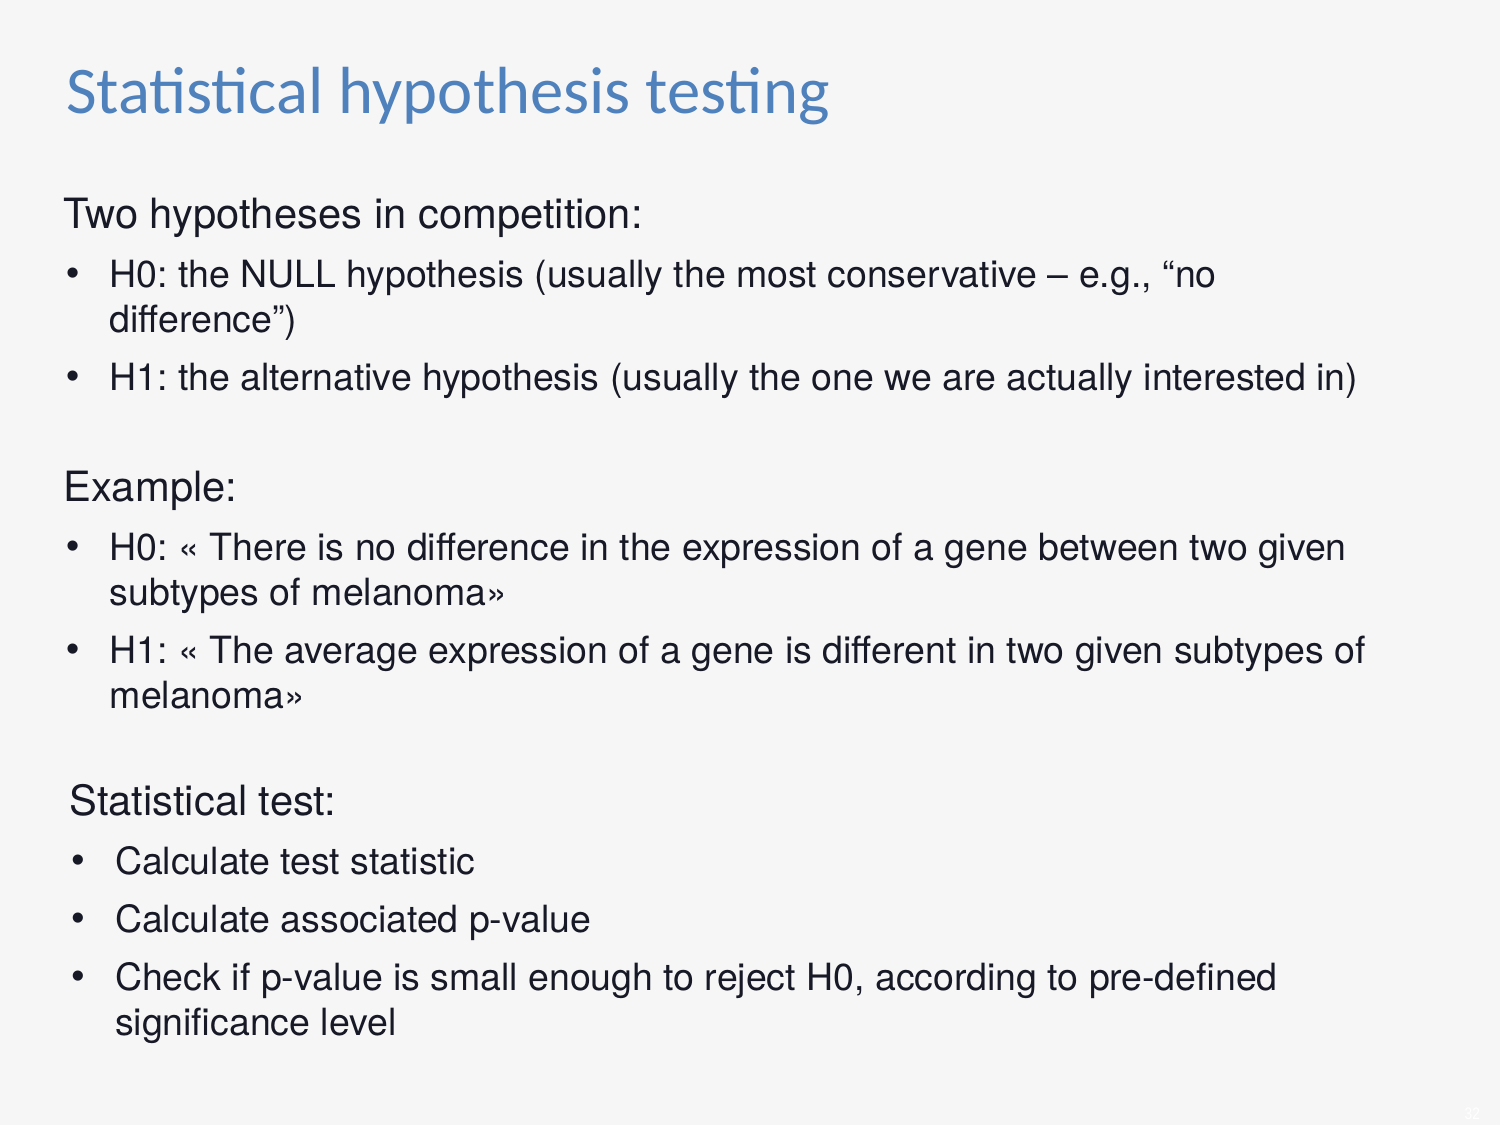

# Statistical hypothesis testing
Two hypotheses in competition:
H0: the NULL hypothesis (usually the most conservative – e.g., “no difference”)
H1: the alternative hypothesis (usually the one we are actually interested in)
Example:
H0: « There is no difference in the expression of a gene between two given subtypes of melanoma»
H1: « The average expression of a gene is different in two given subtypes of melanoma»

Statistical test:
Calculate test statistic
Calculate associated p-value
Check if p-value is small enough to reject H0, according to pre-defined significance level
32